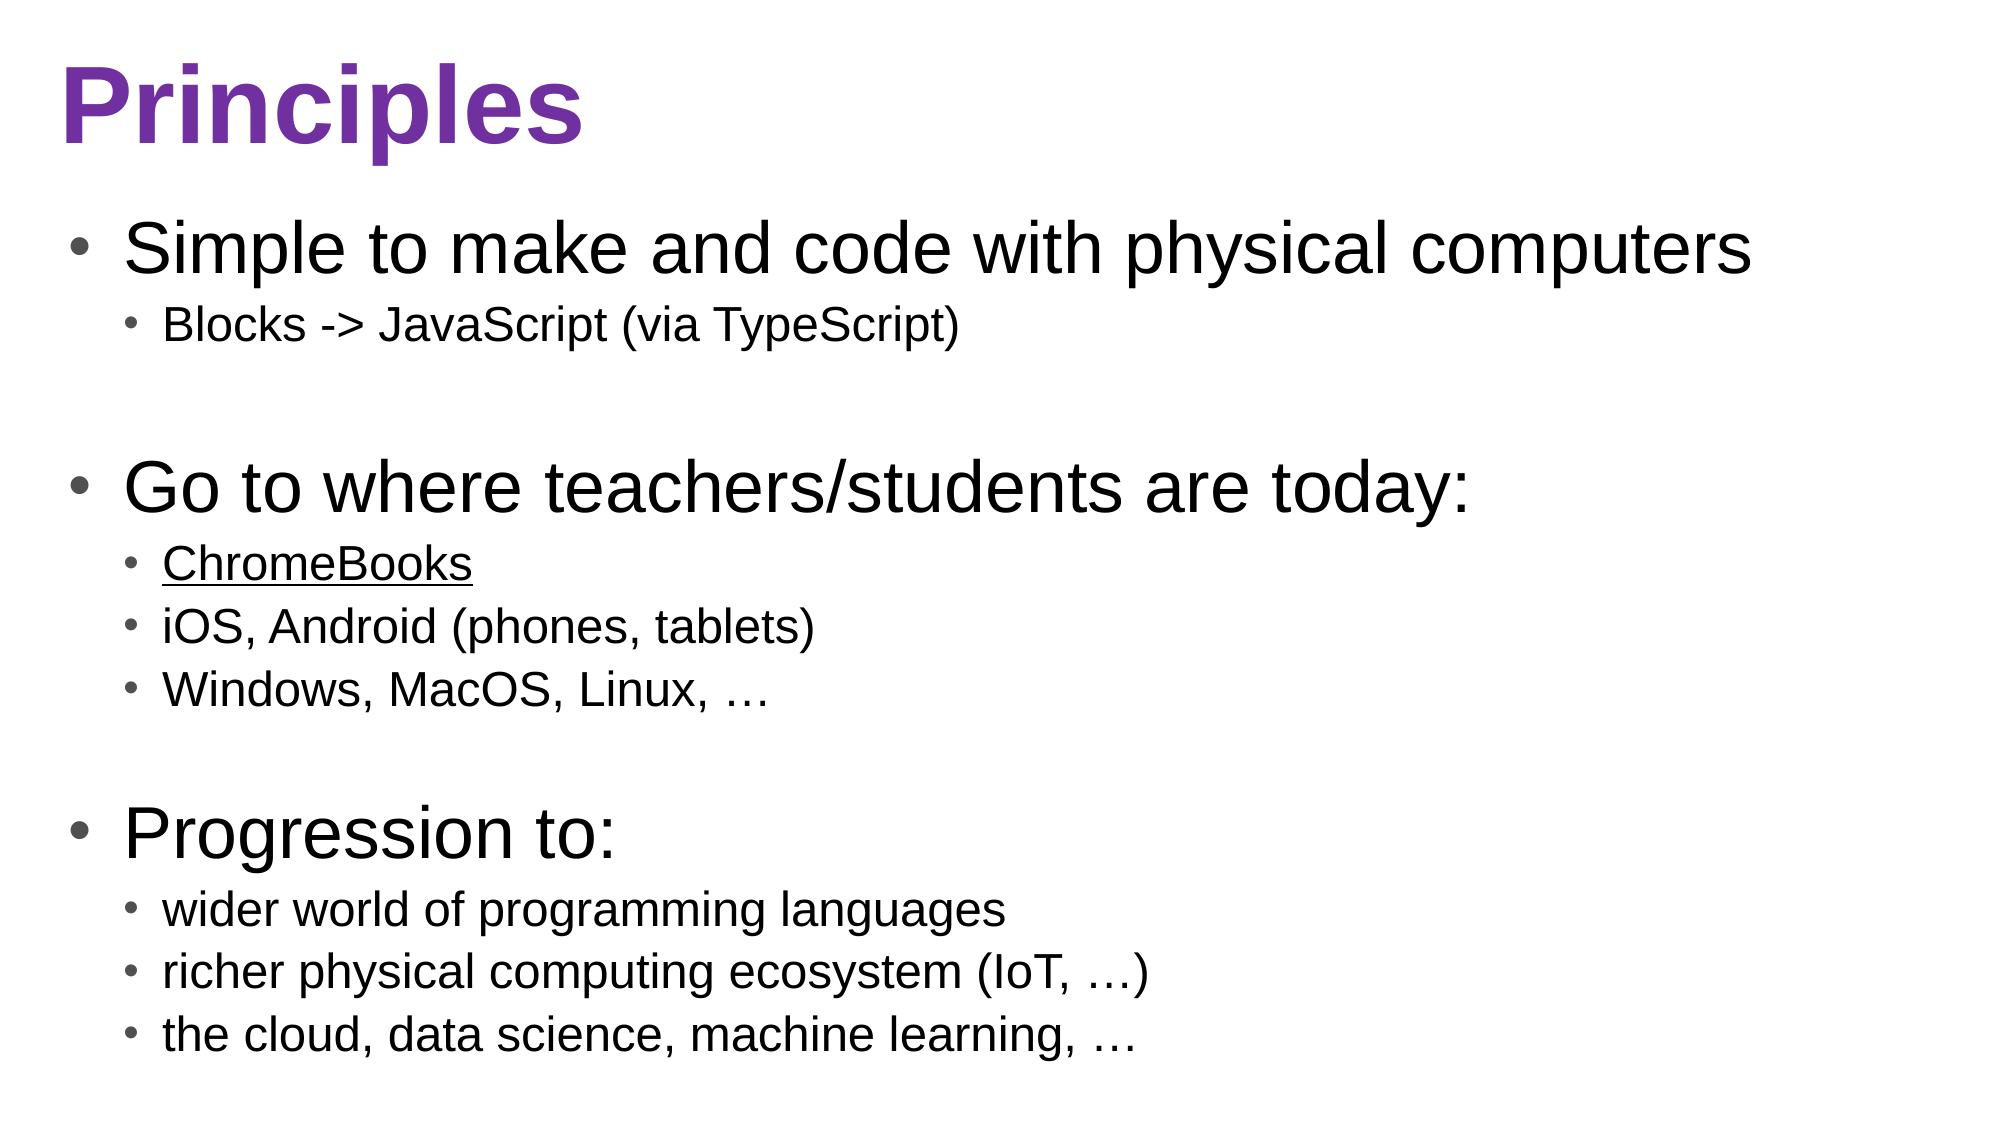

Principles
Simple to make and code with physical computers
Blocks -> JavaScript (via TypeScript)

Go to where teachers/students are today:
ChromeBooks
iOS, Android (phones, tablets)
Windows, MacOS, Linux, …

Progression to:
wider world of programming languages
richer physical computing ecosystem (IoT, …)
the cloud, data science, machine learning, …